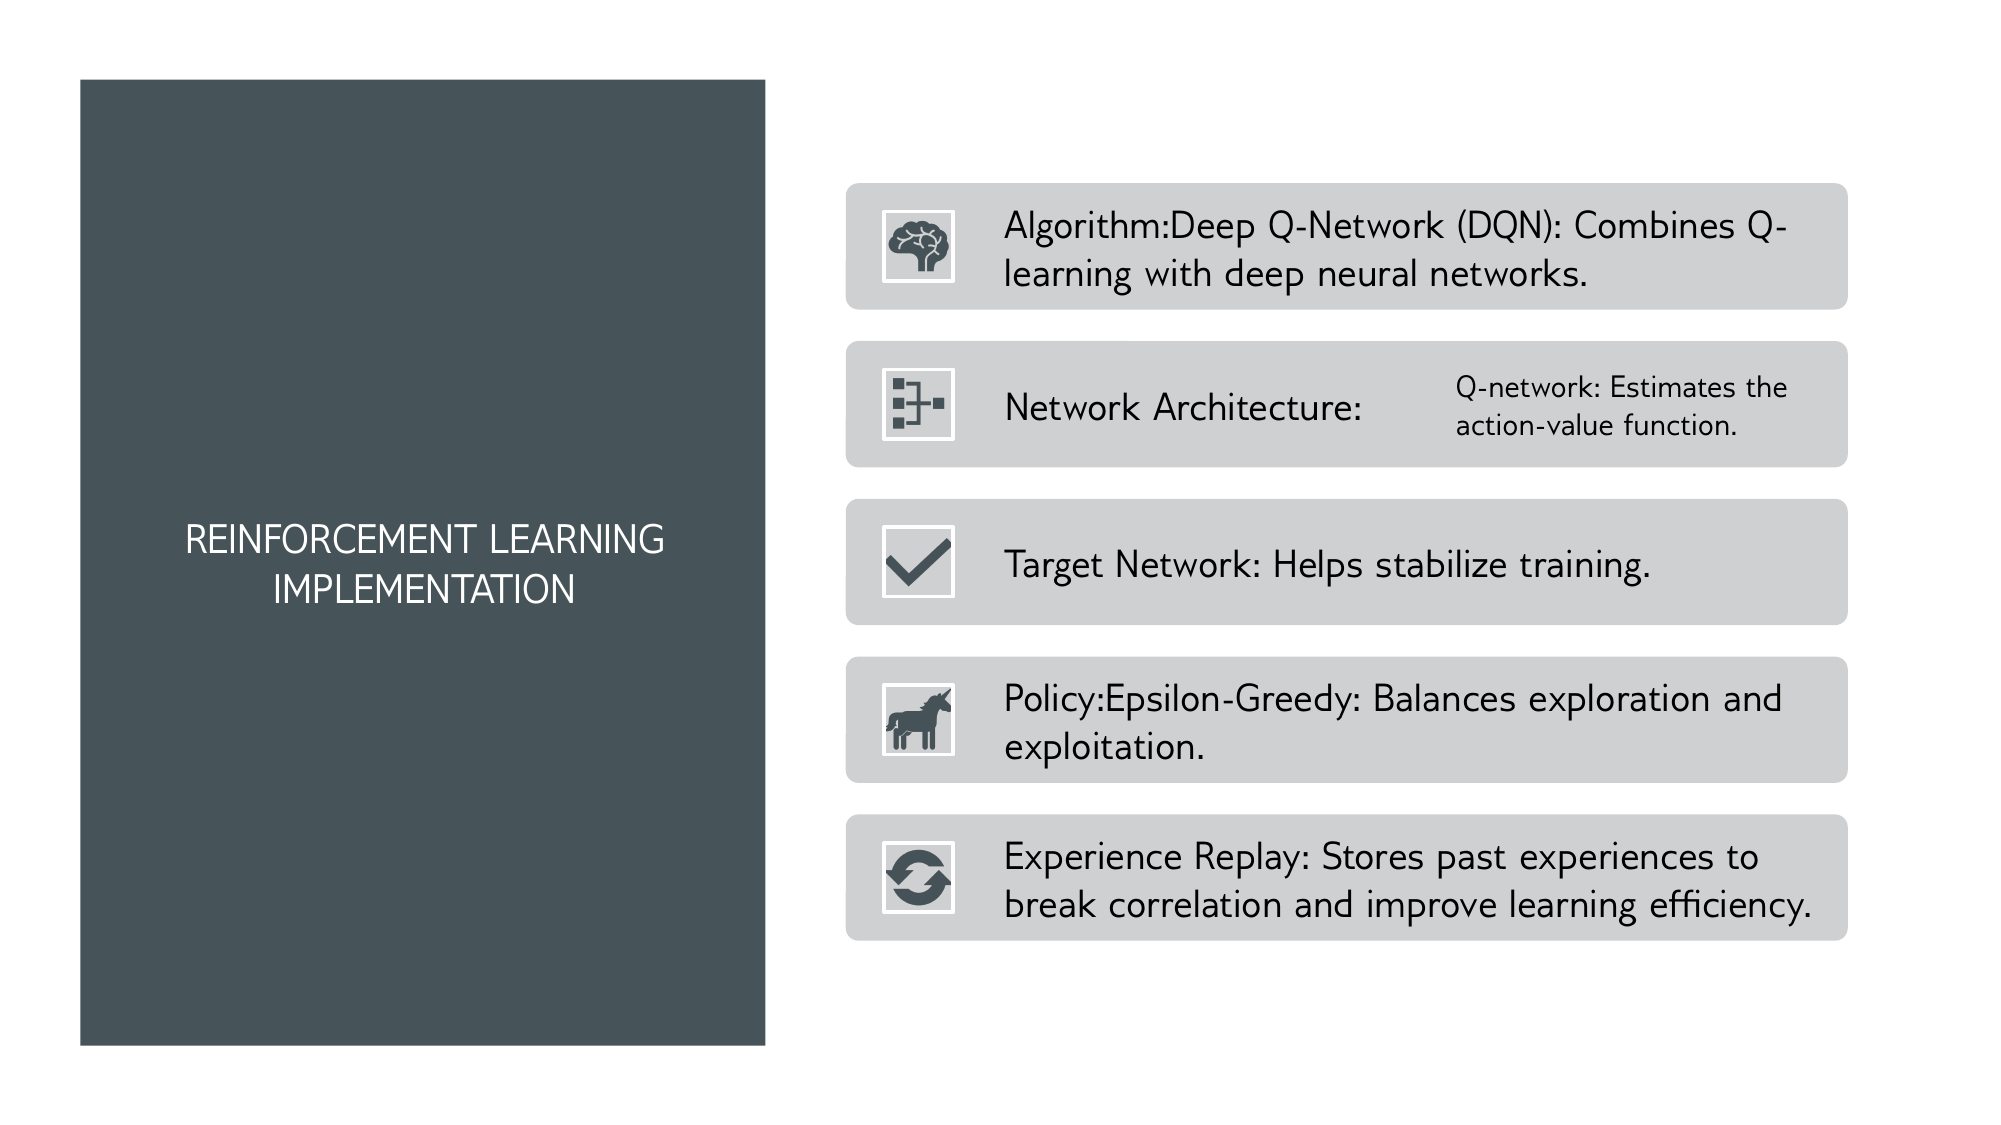

# Reinforcement Learning Implementation
Algorithm:Deep Q-Network (DQN): Combines Q-learning with deep neural networks.
Network Architecture:
Q-network: Estimates the action-value function.
Target Network: Helps stabilize training.
Policy:Epsilon-Greedy: Balances exploration and exploitation.
Experience Replay: Stores past experiences to break correlation and improve learning efficiency.